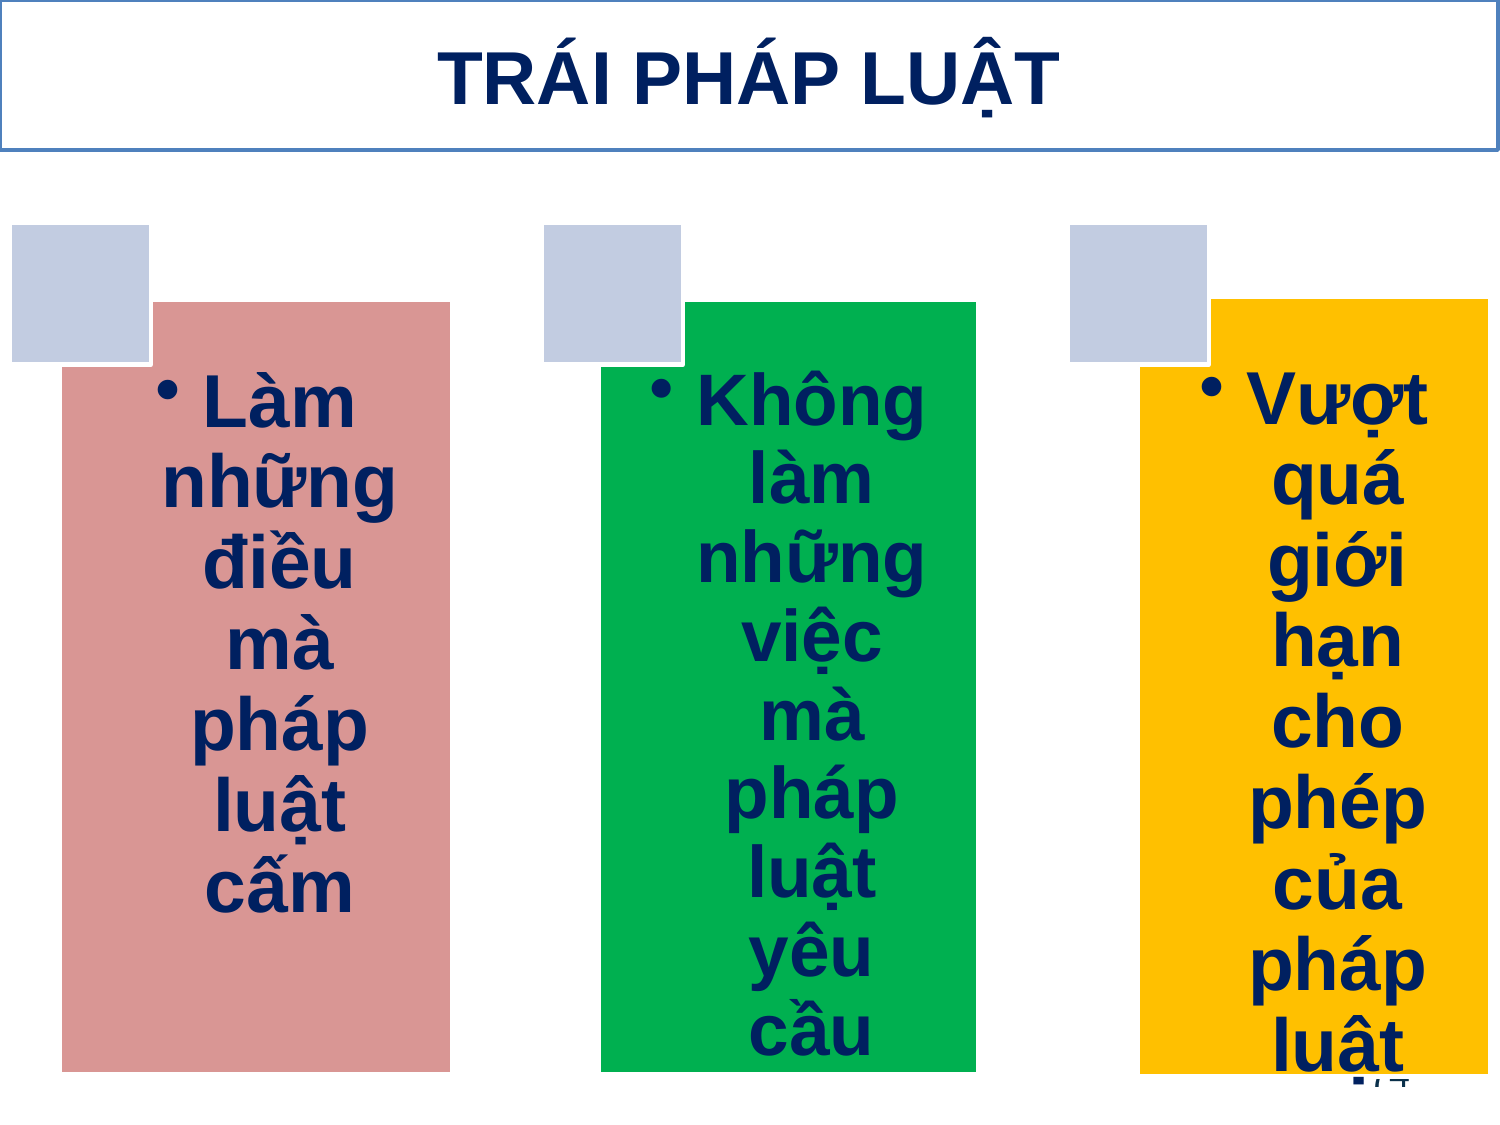

TRÁI PHÁP LUẬT

Làm những điều mà pháp luật cấm

Không làm những việc mà pháp luật yêu cầu

Vượt quá giới hạn cho phép của pháp luật
74